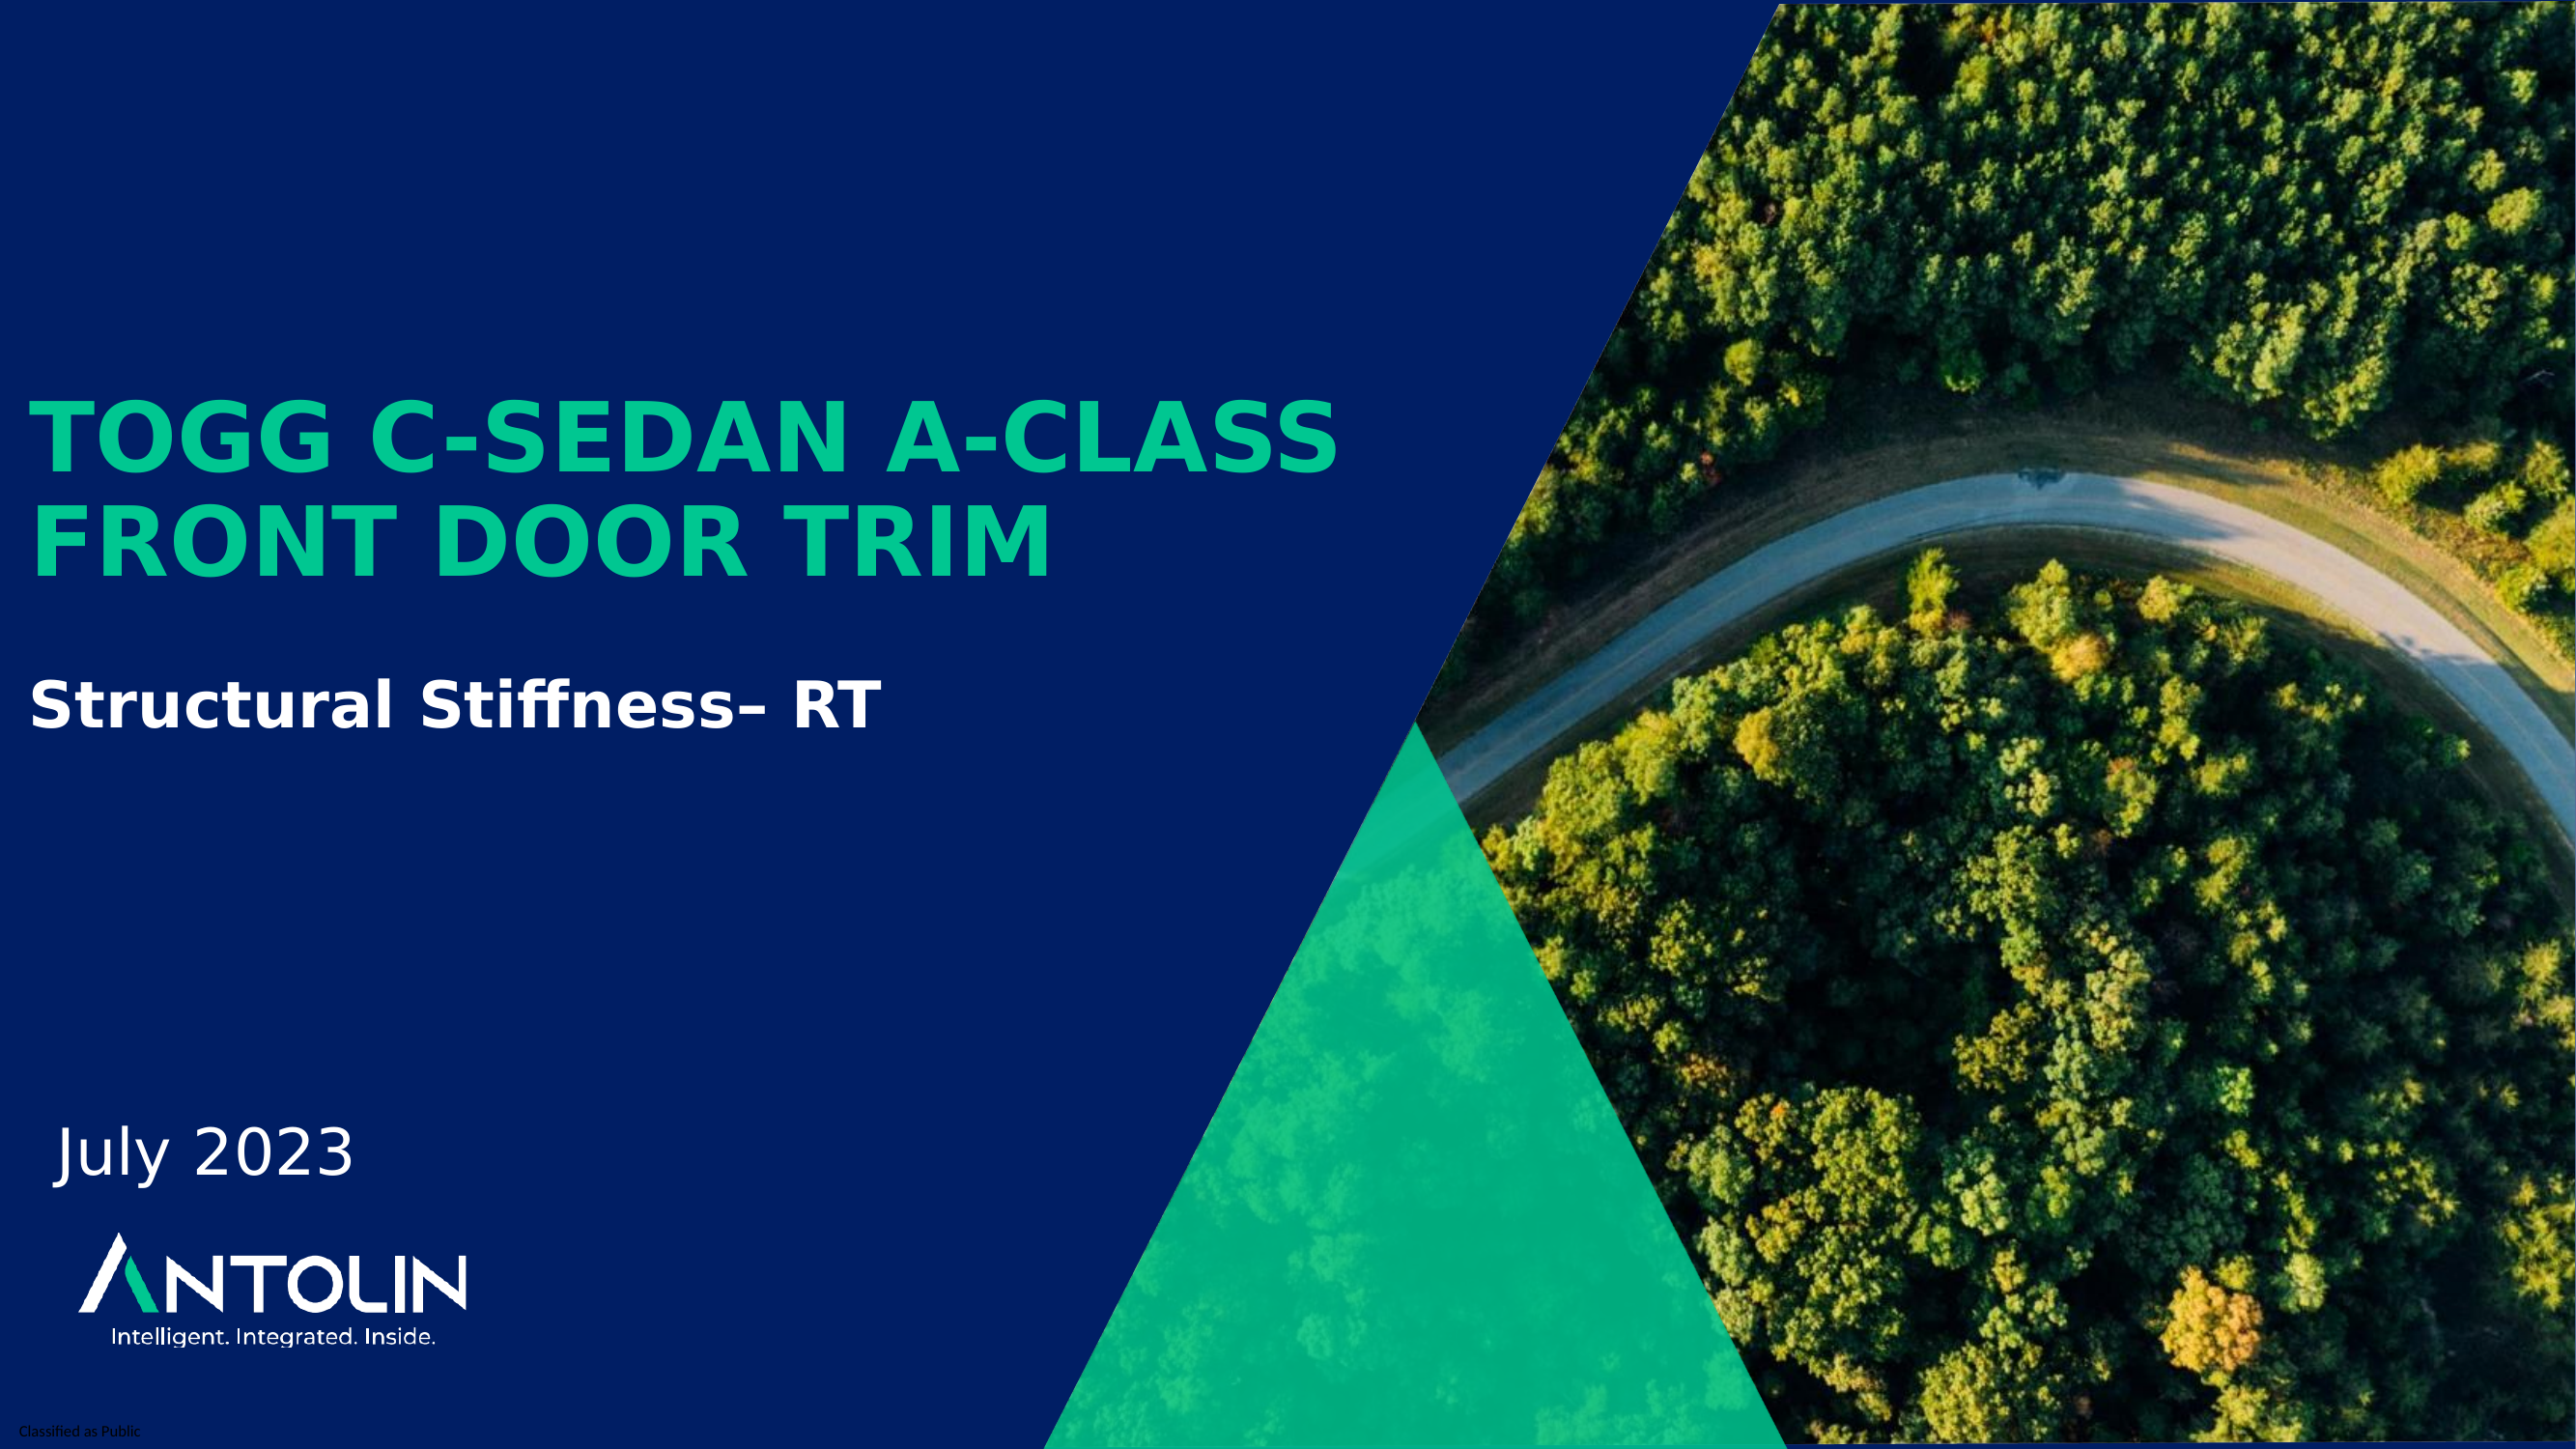

# TOGG C-SEDAN A-CLASS FRONT DOOR TRIM
Structural Stiffness– RT
July 2023